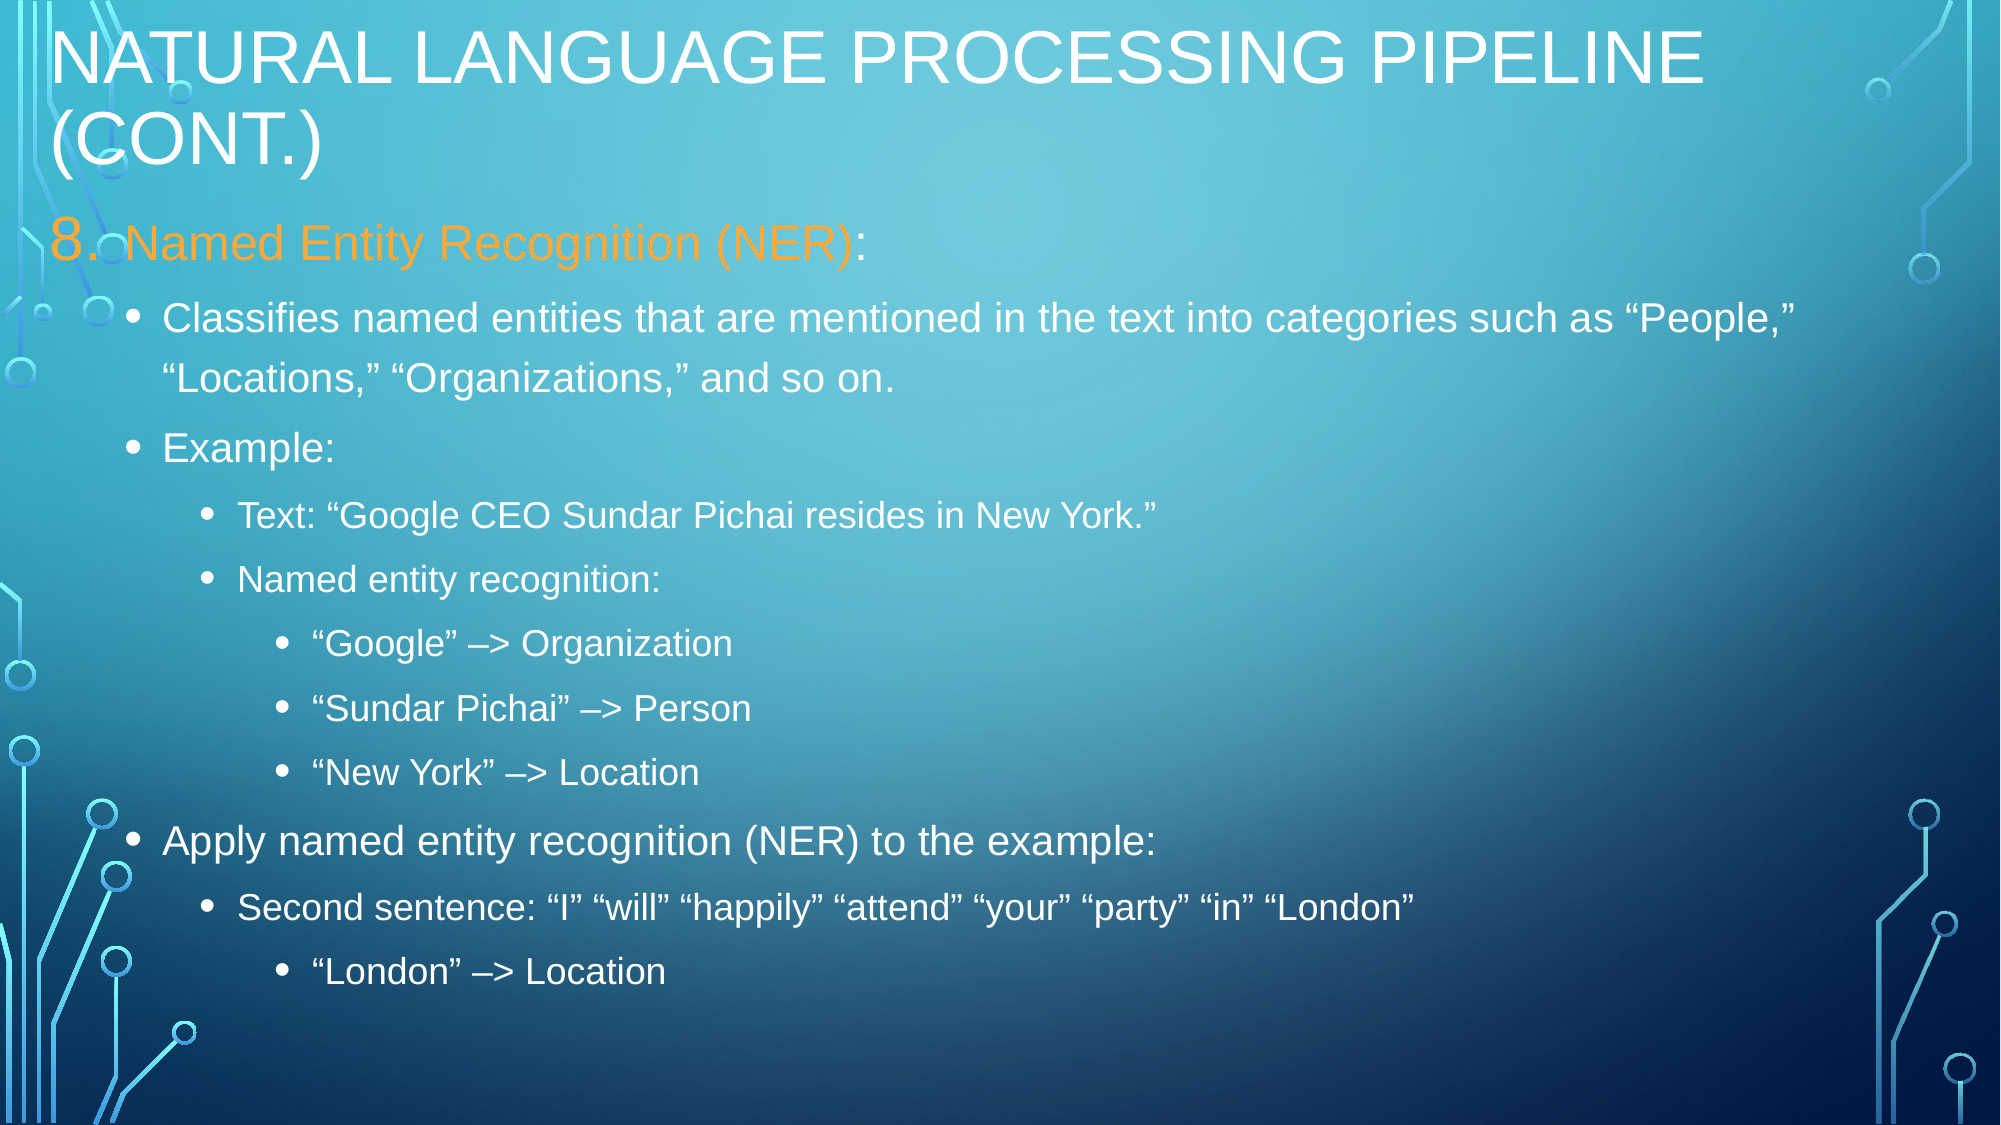

# Natural language processing pipeline (cont.)
Named Entity Recognition (NER):
Classifies named entities that are mentioned in the text into categories such as “People,” “Locations,” “Organizations,” and so on.
Example:
Text: “Google CEO Sundar Pichai resides in New York.”
Named entity recognition:
“Google” –> Organization
“Sundar Pichai” –> Person
“New York” –> Location
Apply named entity recognition (NER) to the example:
Second sentence: “I” “will” “happily” “attend” “your” “party” “in” “London”
“London” –> Location